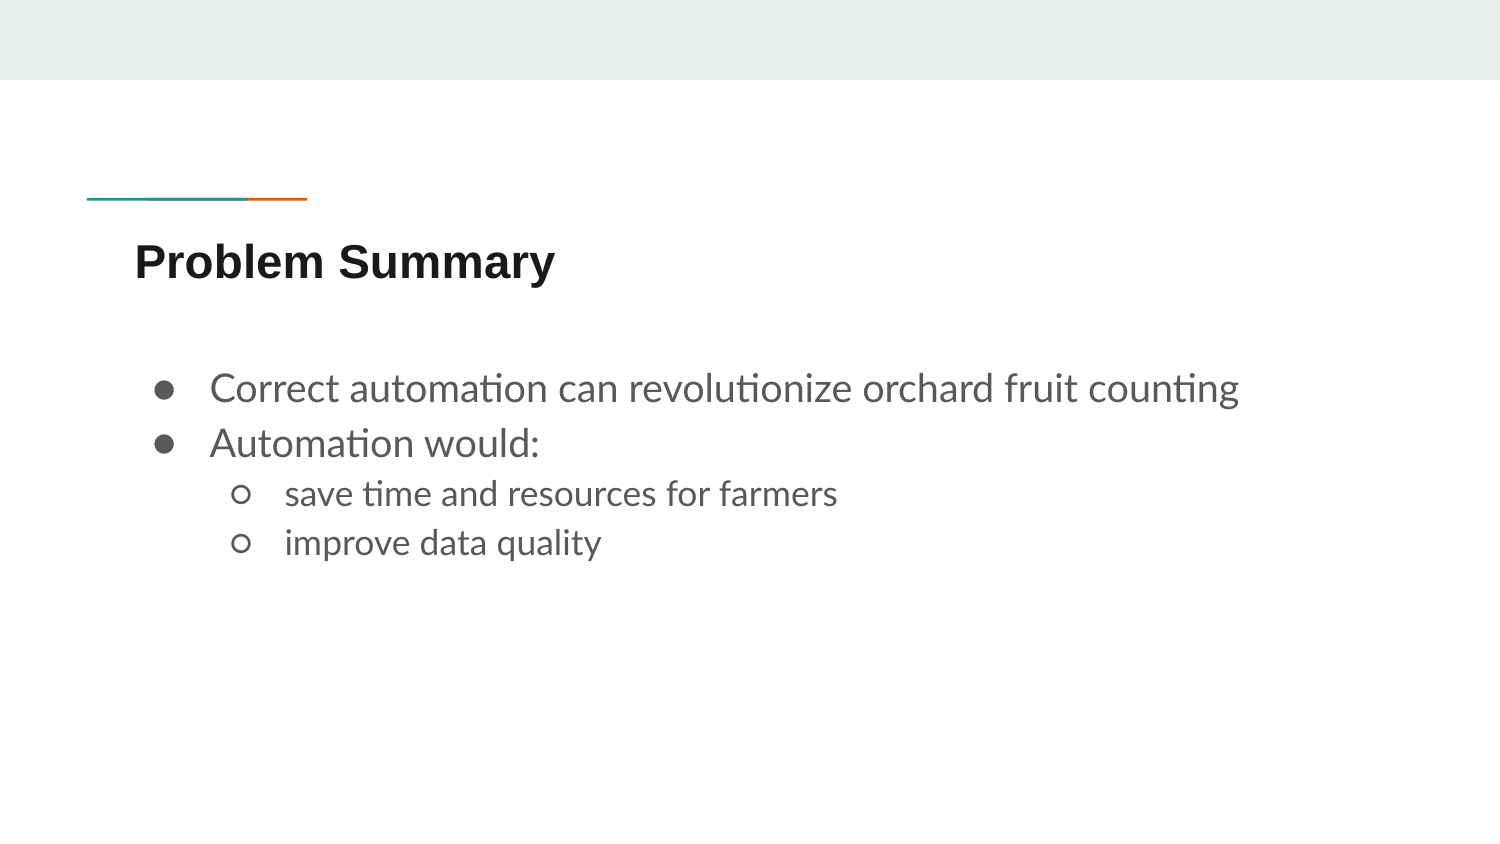

# Problem Summary
Correct automation can revolutionize orchard fruit counting
Automation would:
save time and resources for farmers
improve data quality